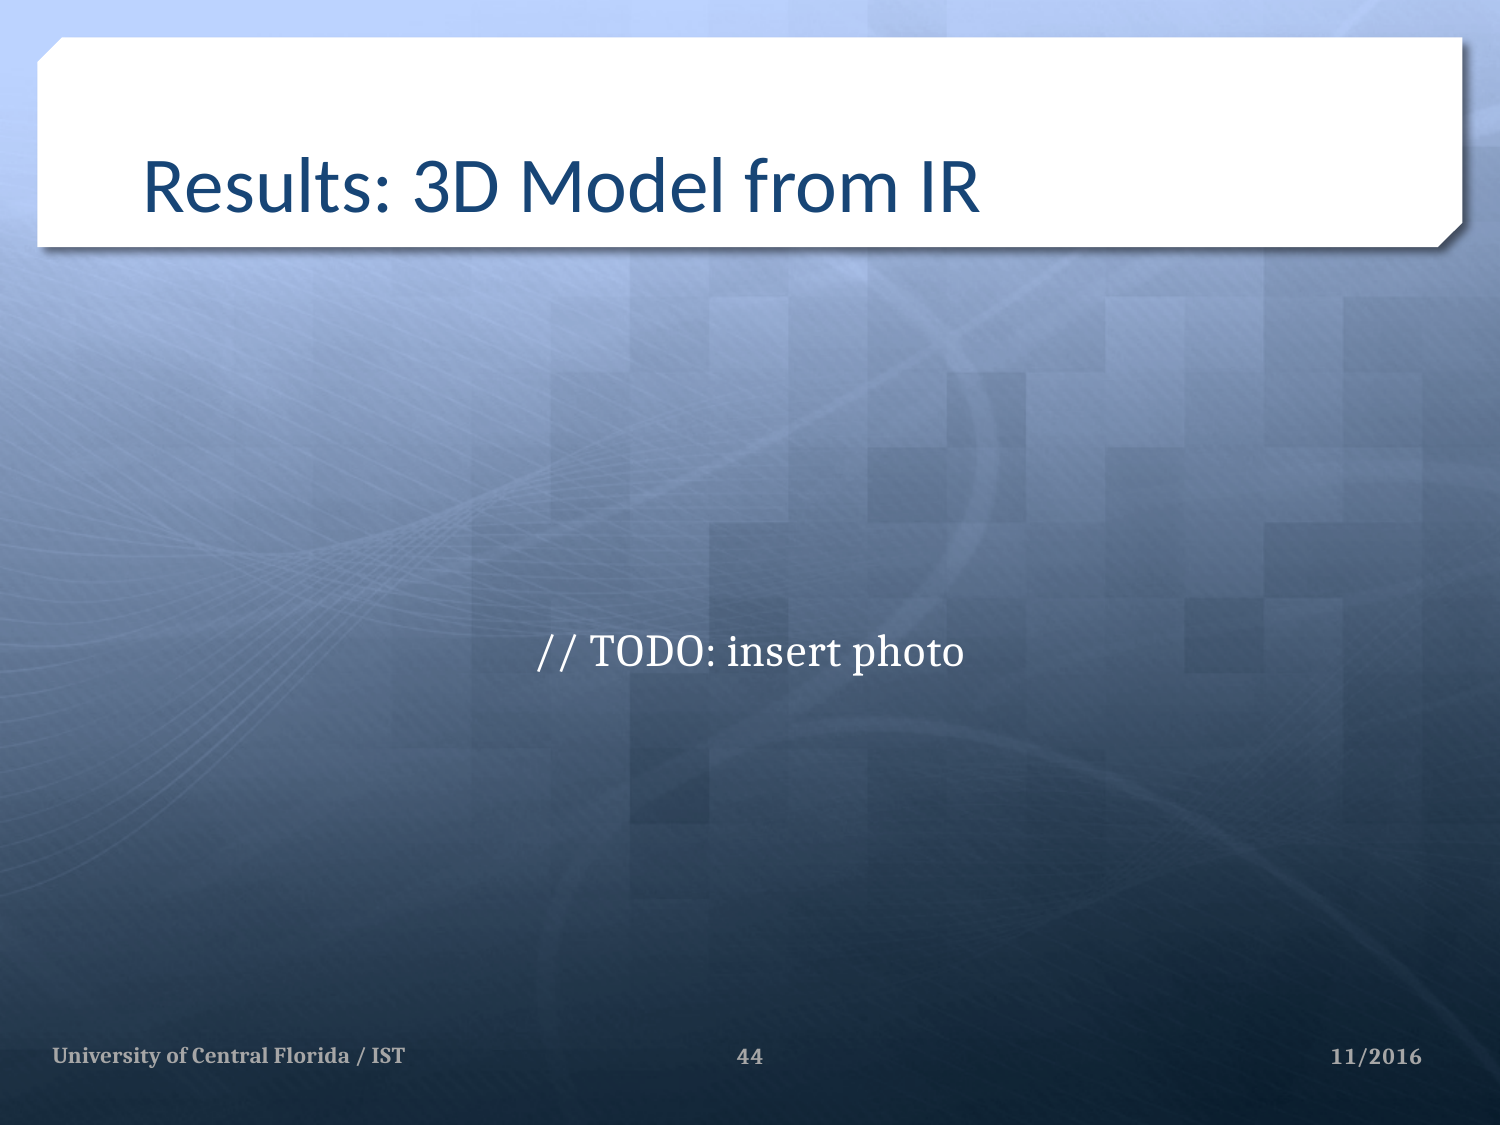

# Results: 3D Model from IR
// TODO: insert photo
University of Central Florida / IST
44
11/2016